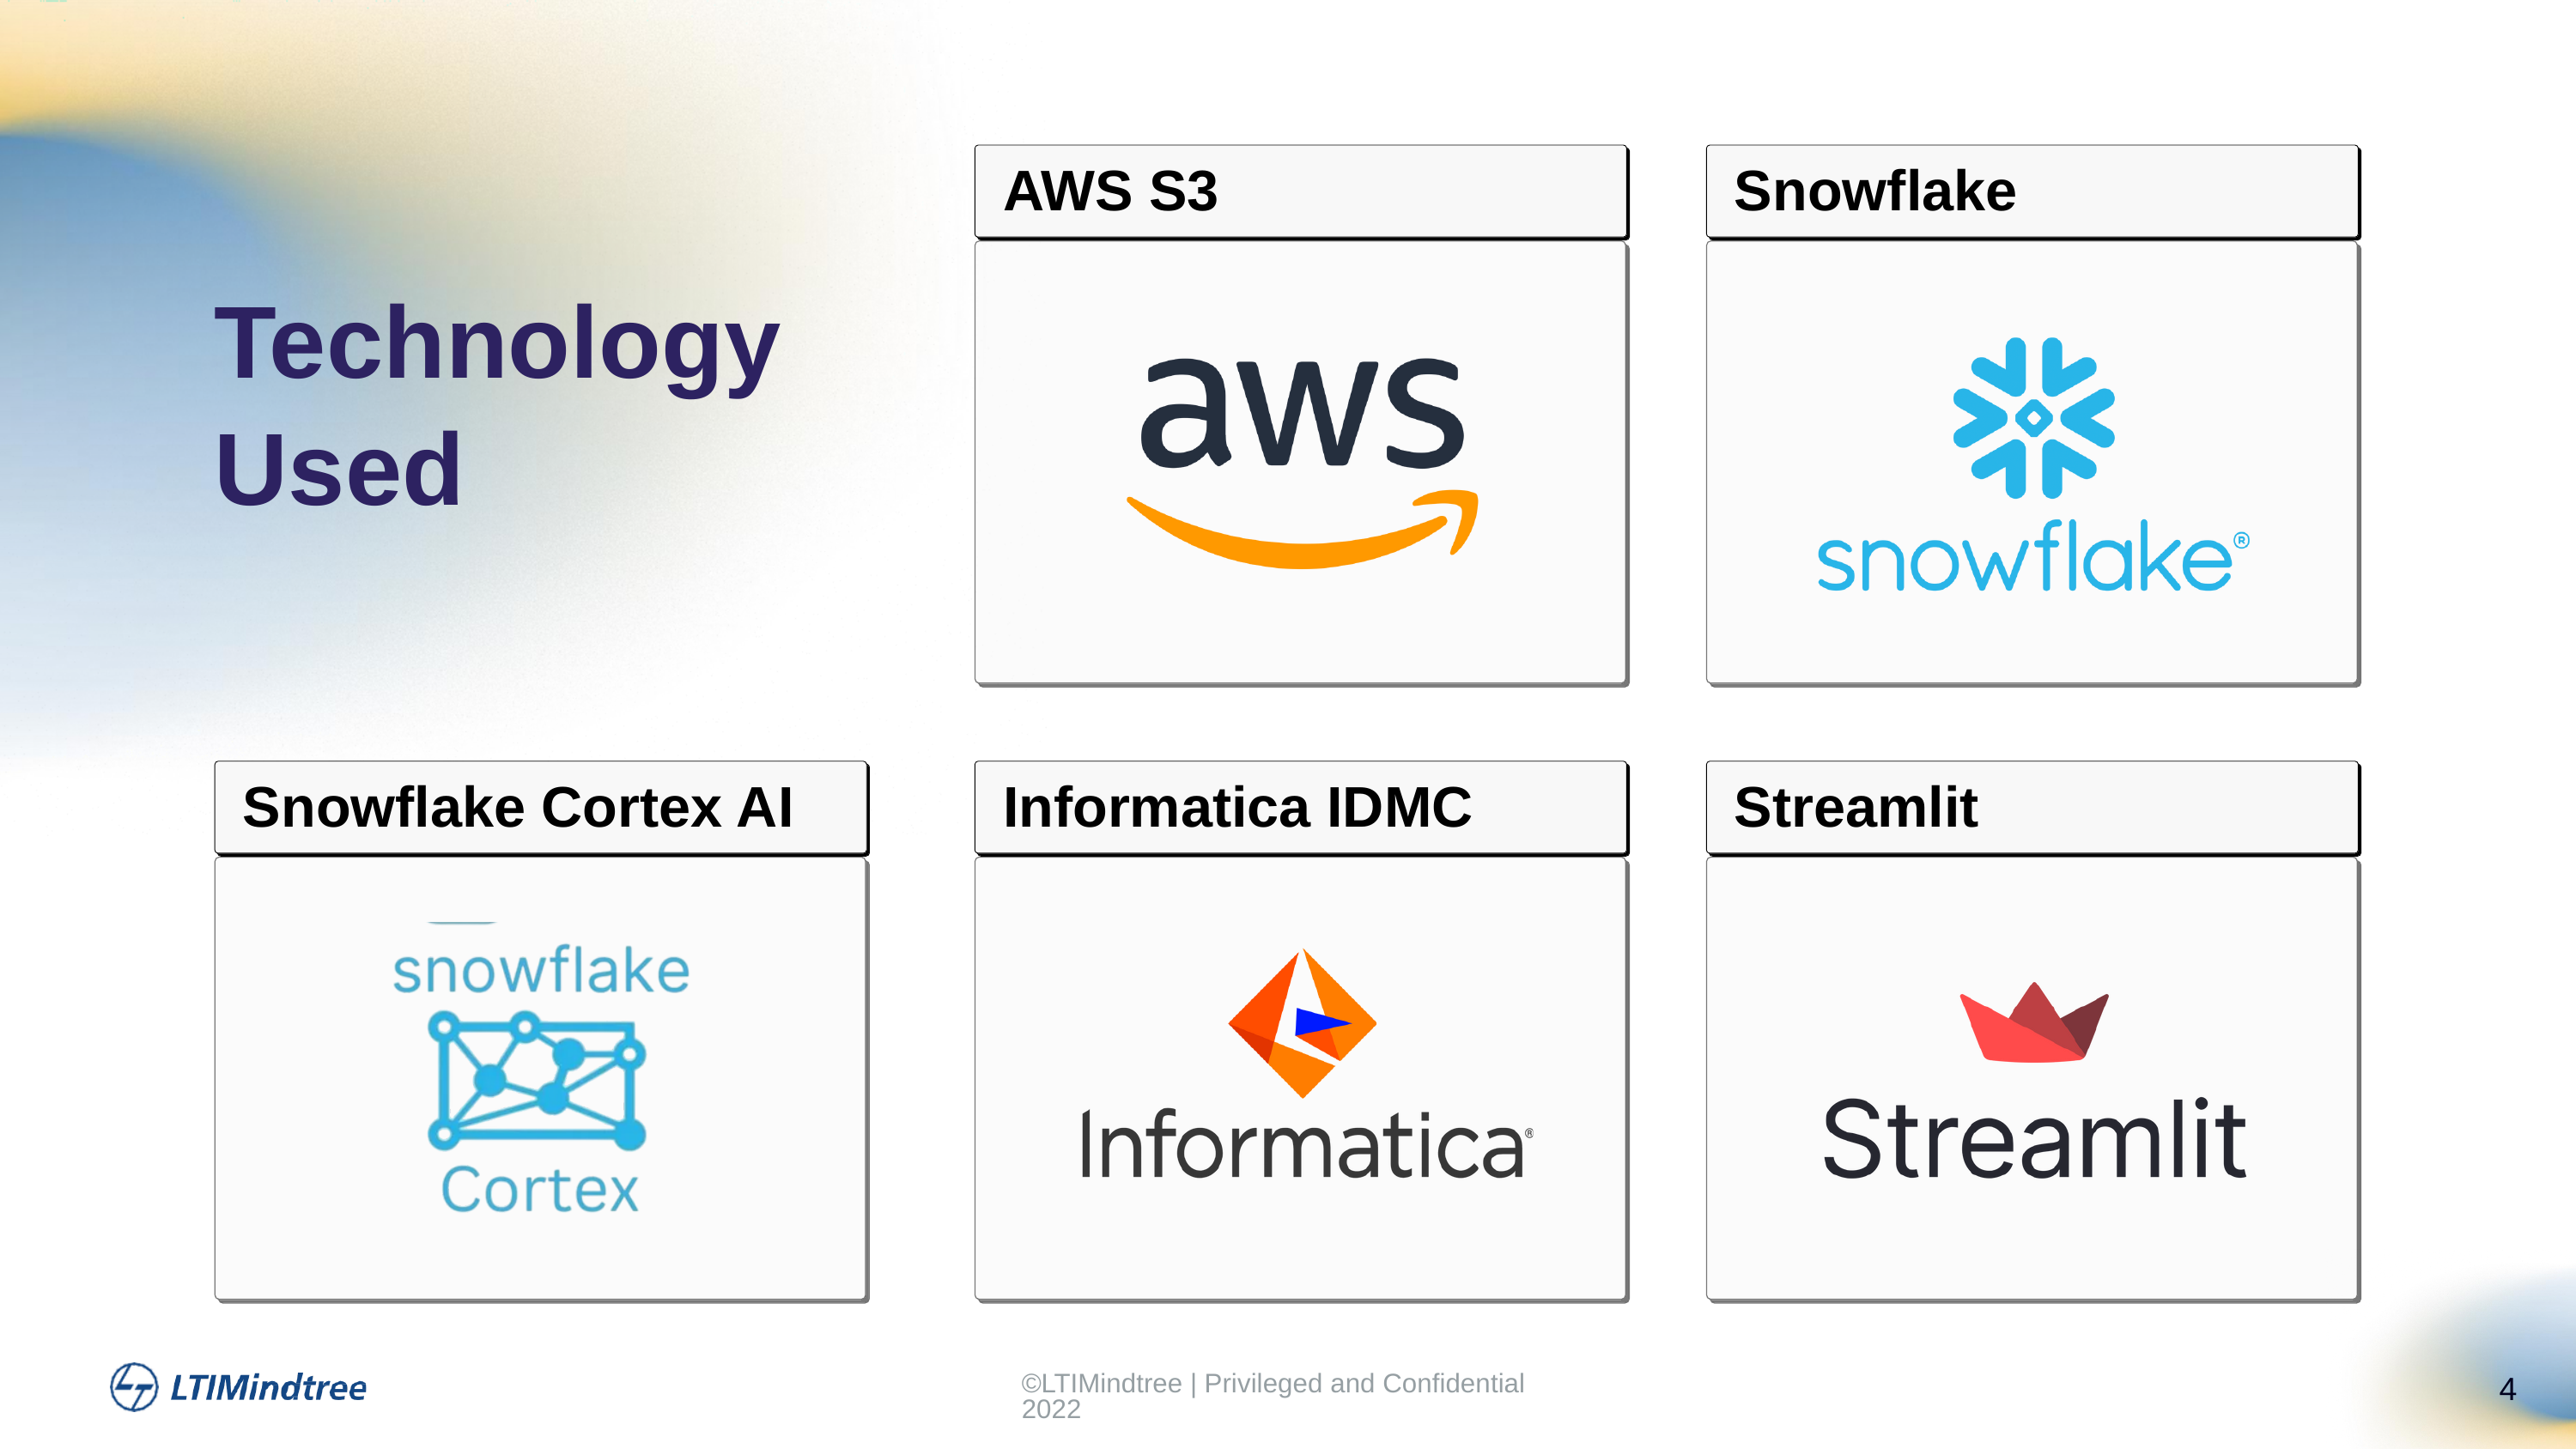

AWS S3
Snowflake

Technology
Used

Snowflake Cortex AI
Informatica IDMC
Streamlit

©LTIMindtree | Privileged and Confidential 2022
4